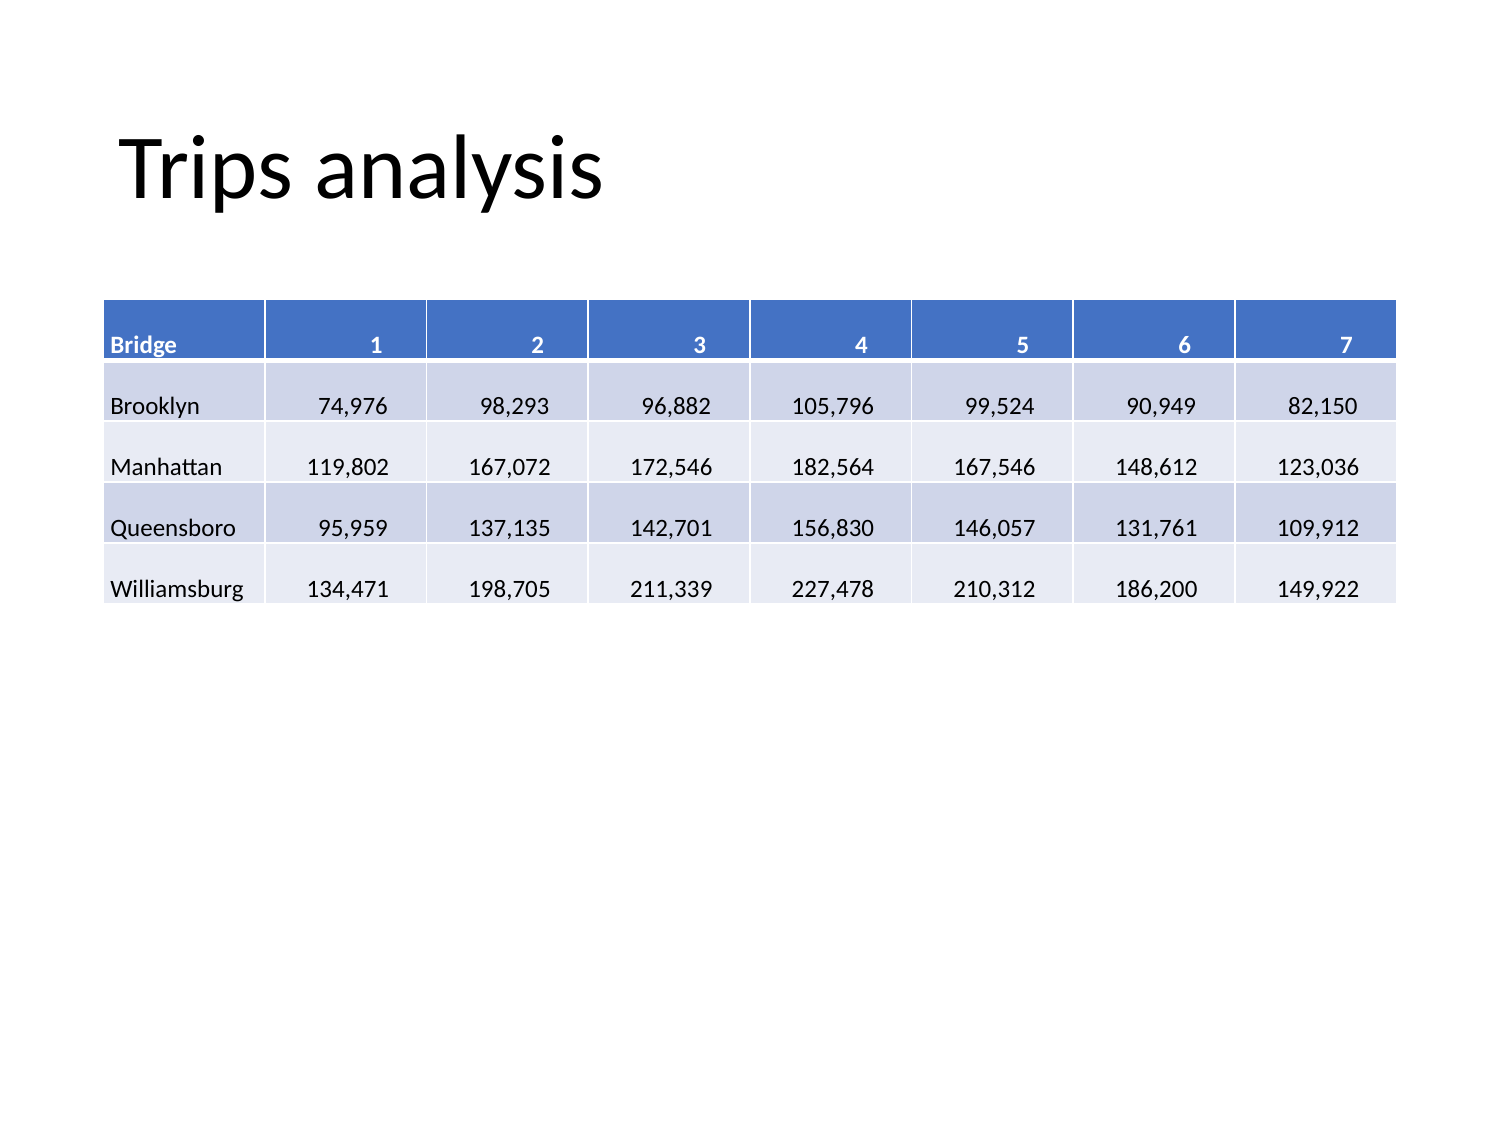

# Trips analysis
| Bridge | 1 | 2 | 3 | 4 | 5 | 6 | 7 |
| --- | --- | --- | --- | --- | --- | --- | --- |
| Brooklyn | 74,976 | 98,293 | 96,882 | 105,796 | 99,524 | 90,949 | 82,150 |
| Manhattan | 119,802 | 167,072 | 172,546 | 182,564 | 167,546 | 148,612 | 123,036 |
| Queensboro | 95,959 | 137,135 | 142,701 | 156,830 | 146,057 | 131,761 | 109,912 |
| Williamsburg | 134,471 | 198,705 | 211,339 | 227,478 | 210,312 | 186,200 | 149,922 |